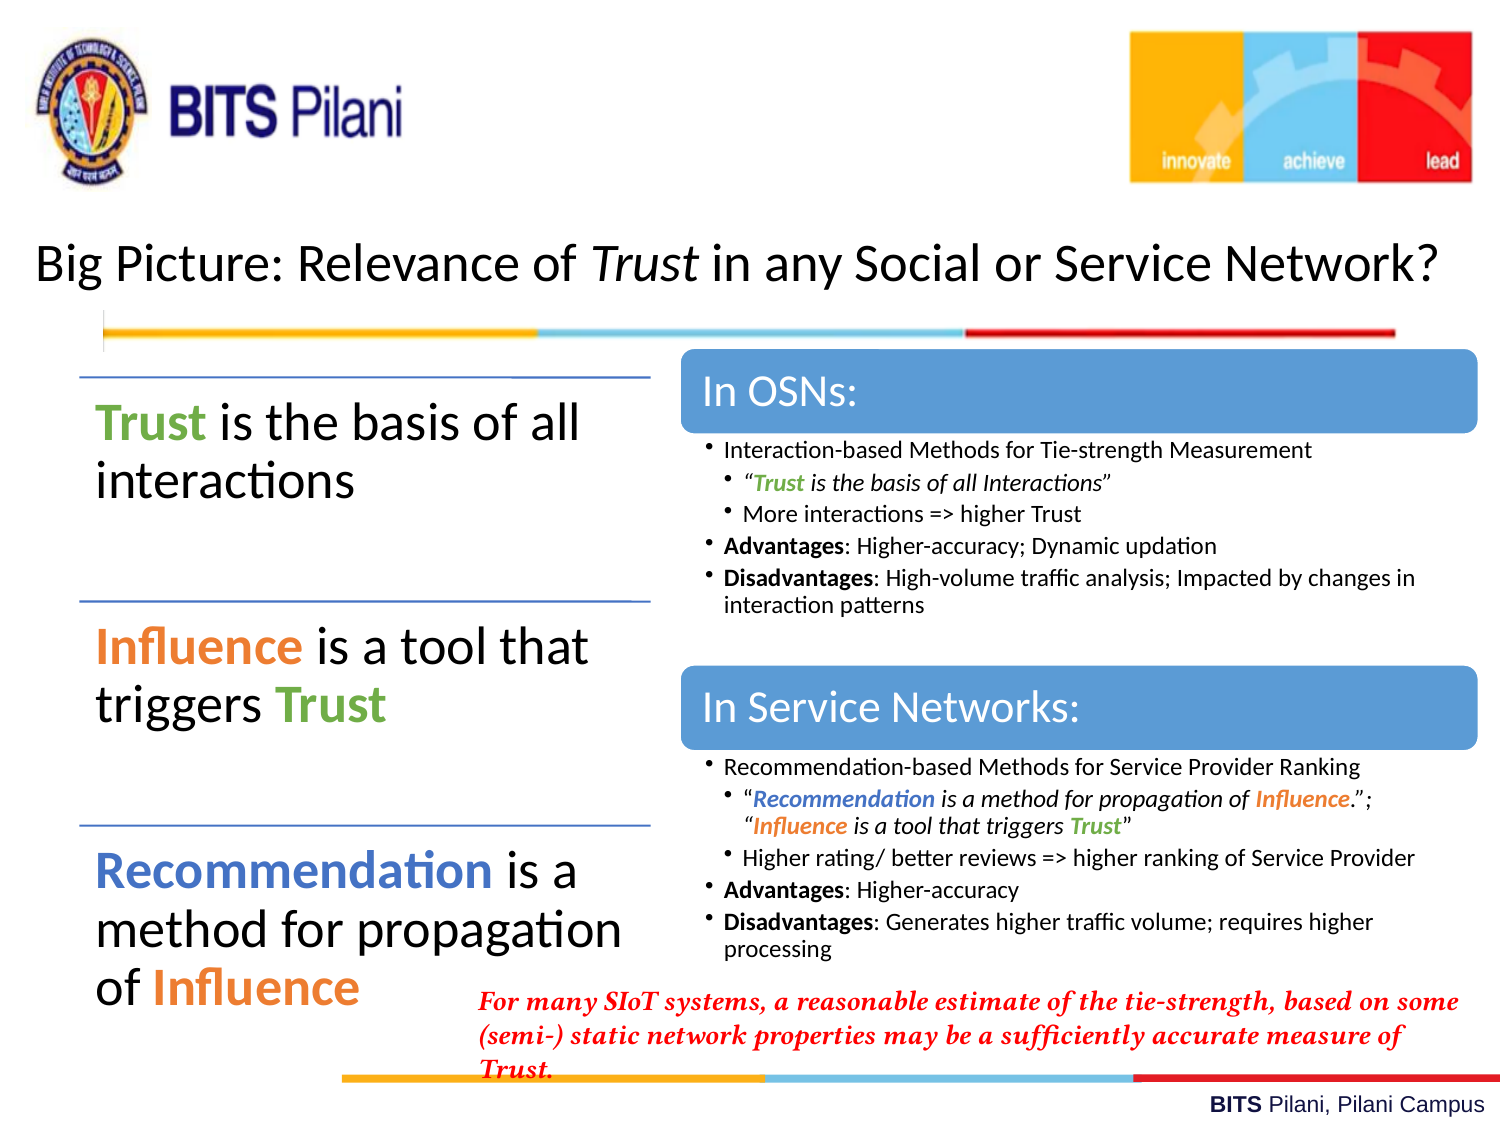

# Big Picture: Relevance of Trust in any Social or Service Network?
In OSNs:
Interaction-based Methods for Tie-strength Measurement
“Trust is the basis of all Interactions”
More interactions => higher Trust
Advantages: Higher-accuracy; Dynamic updation
Disadvantages: High-volume traffic analysis; Impacted by changes in interaction patterns
In Service Networks:
Recommendation-based Methods for Service Provider Ranking
“Recommendation is a method for propagation of Influence.”;  “Influence is a tool that triggers Trust”
Higher rating/ better reviews => higher ranking of Service Provider
Advantages: Higher-accuracy
Disadvantages: Generates higher traffic volume; requires higher processing
Trust is the basis of all interactions
Influence is a tool that triggers Trust
Recommendation is a method for propagation of Influence
For many SIoT systems, a reasonable estimate of the tie-strength, based on some (semi-) static network properties may be a sufficiently accurate measure of Trust.